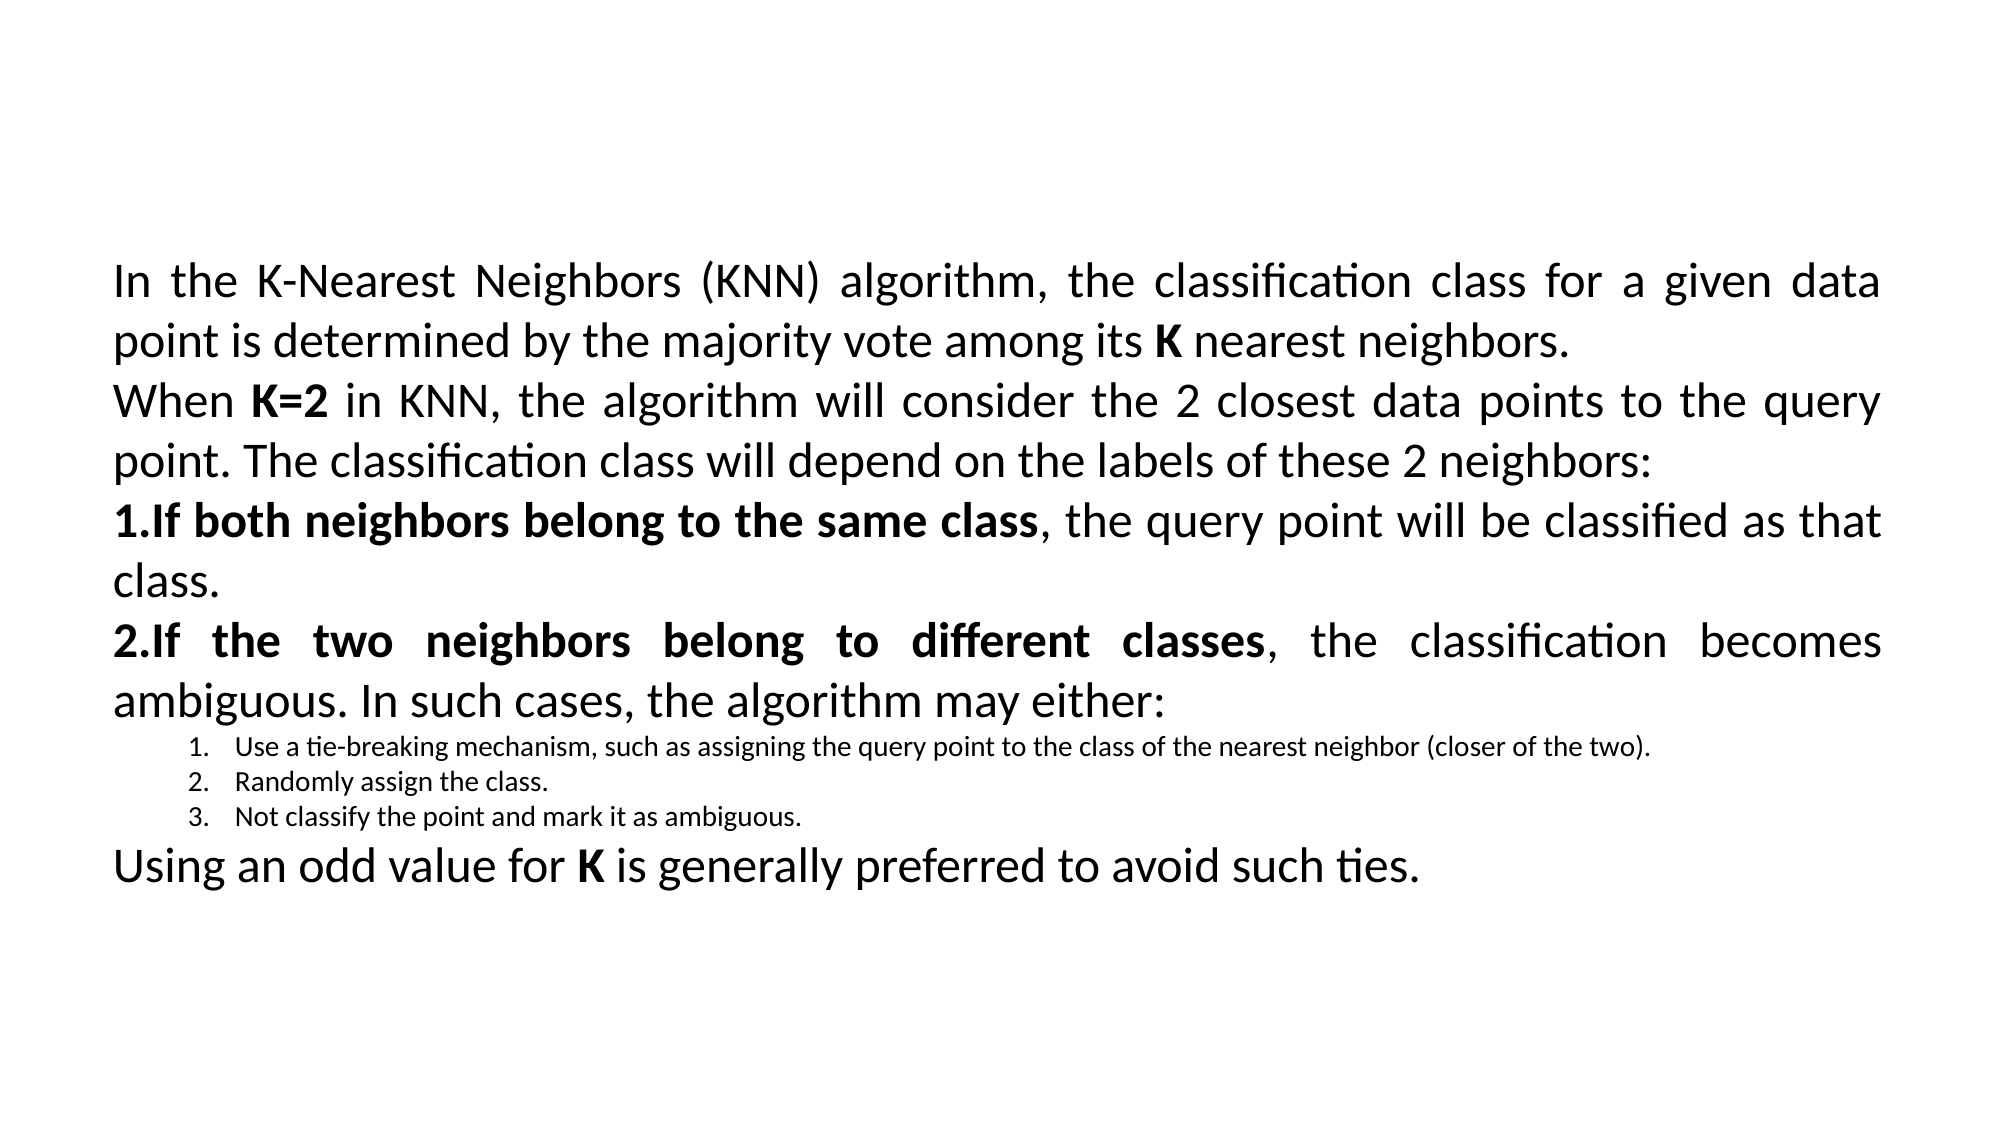

#
In the K-Nearest Neighbors (KNN) algorithm, the classification class for a given data point is determined by the majority vote among its K nearest neighbors.
When K=2 in KNN, the algorithm will consider the 2 closest data points to the query point. The classification class will depend on the labels of these 2 neighbors:
If both neighbors belong to the same class, the query point will be classified as that class.
If the two neighbors belong to different classes, the classification becomes ambiguous. In such cases, the algorithm may either:
Use a tie-breaking mechanism, such as assigning the query point to the class of the nearest neighbor (closer of the two).
Randomly assign the class.
Not classify the point and mark it as ambiguous.
Using an odd value for K is generally preferred to avoid such ties.